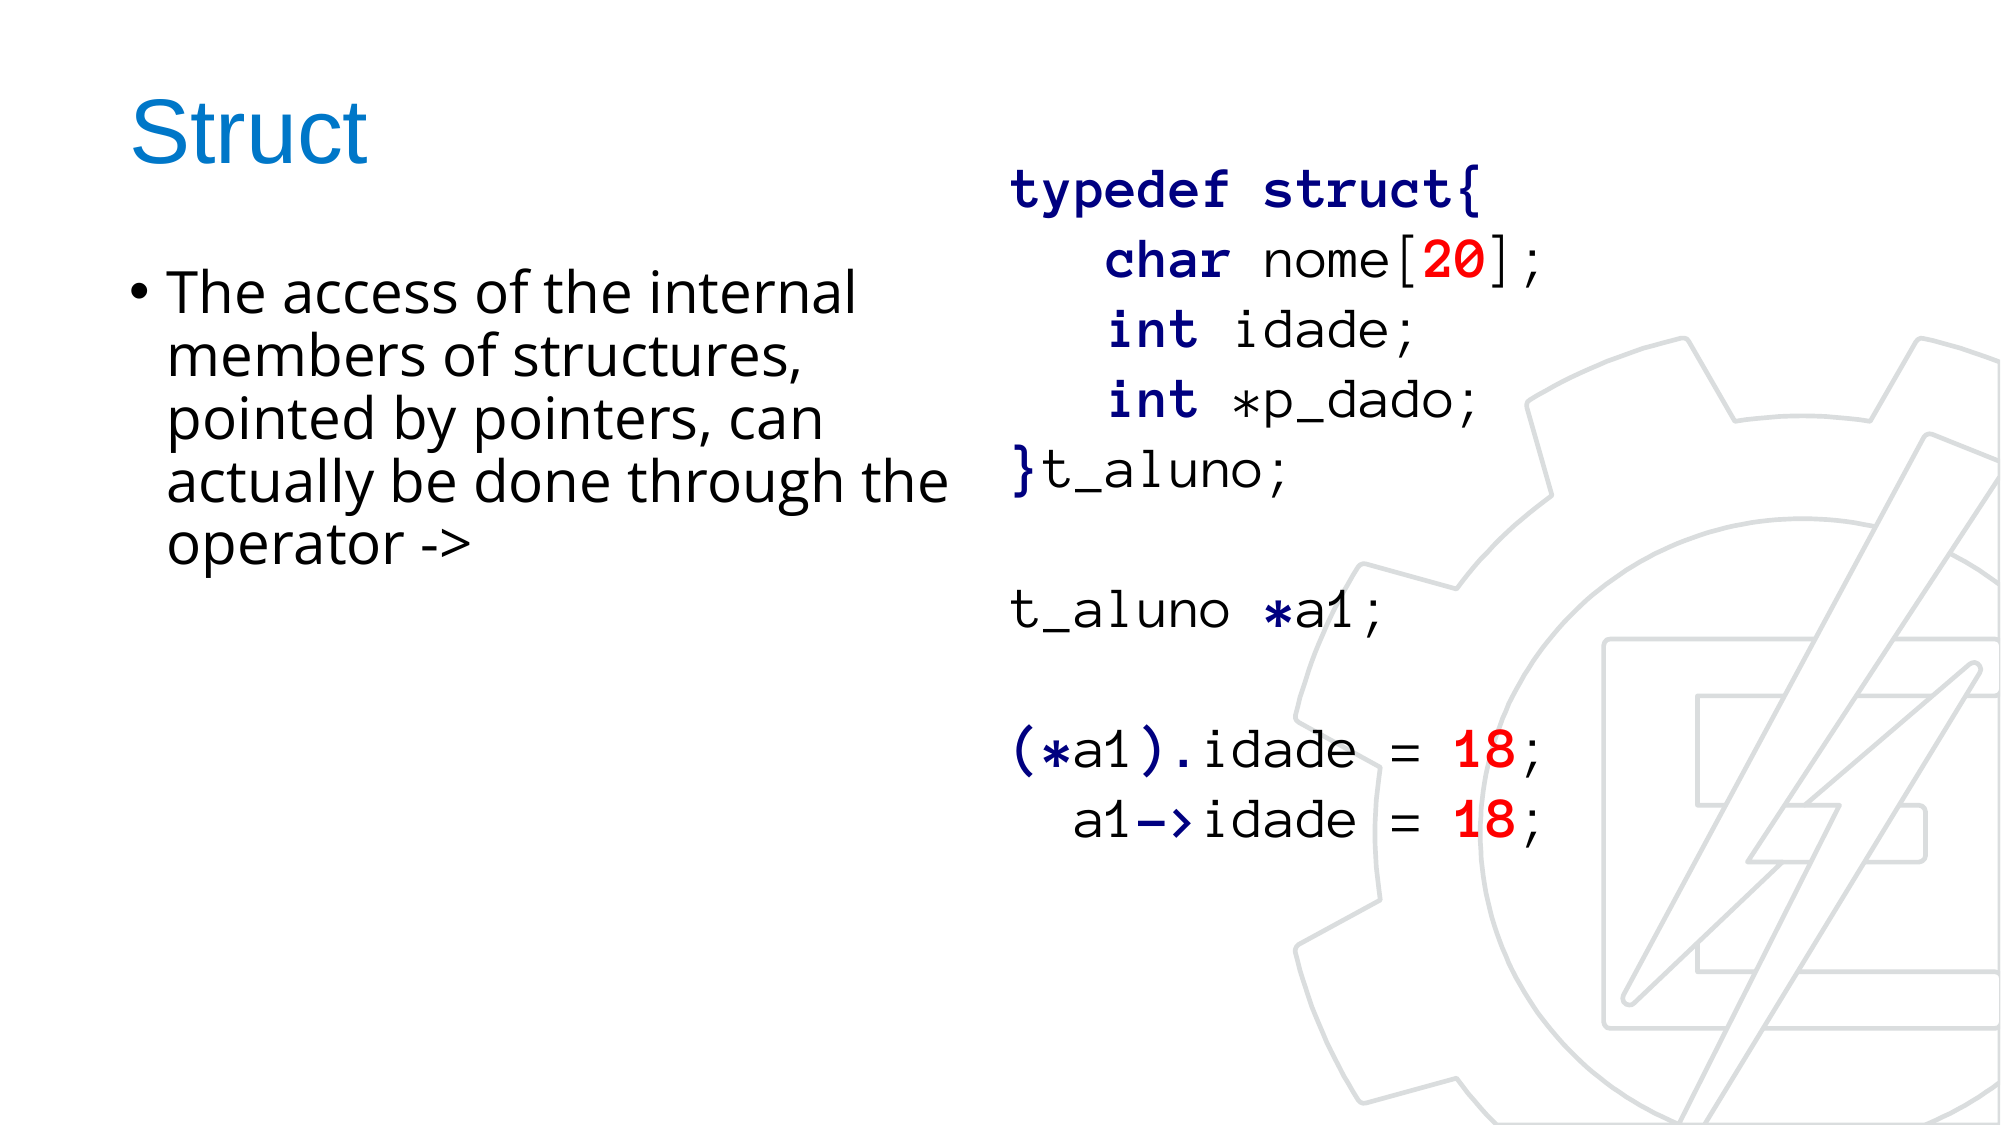

# Struct
typedef struct{
   char nome[20];
   int idade;
   int *p_dado;
}t_aluno;

t_aluno *a1;

(*a1).idade = 18;
  a1->idade = 18;

The access of the internal members of structures, pointed by pointers, can actually be done through the operator ->